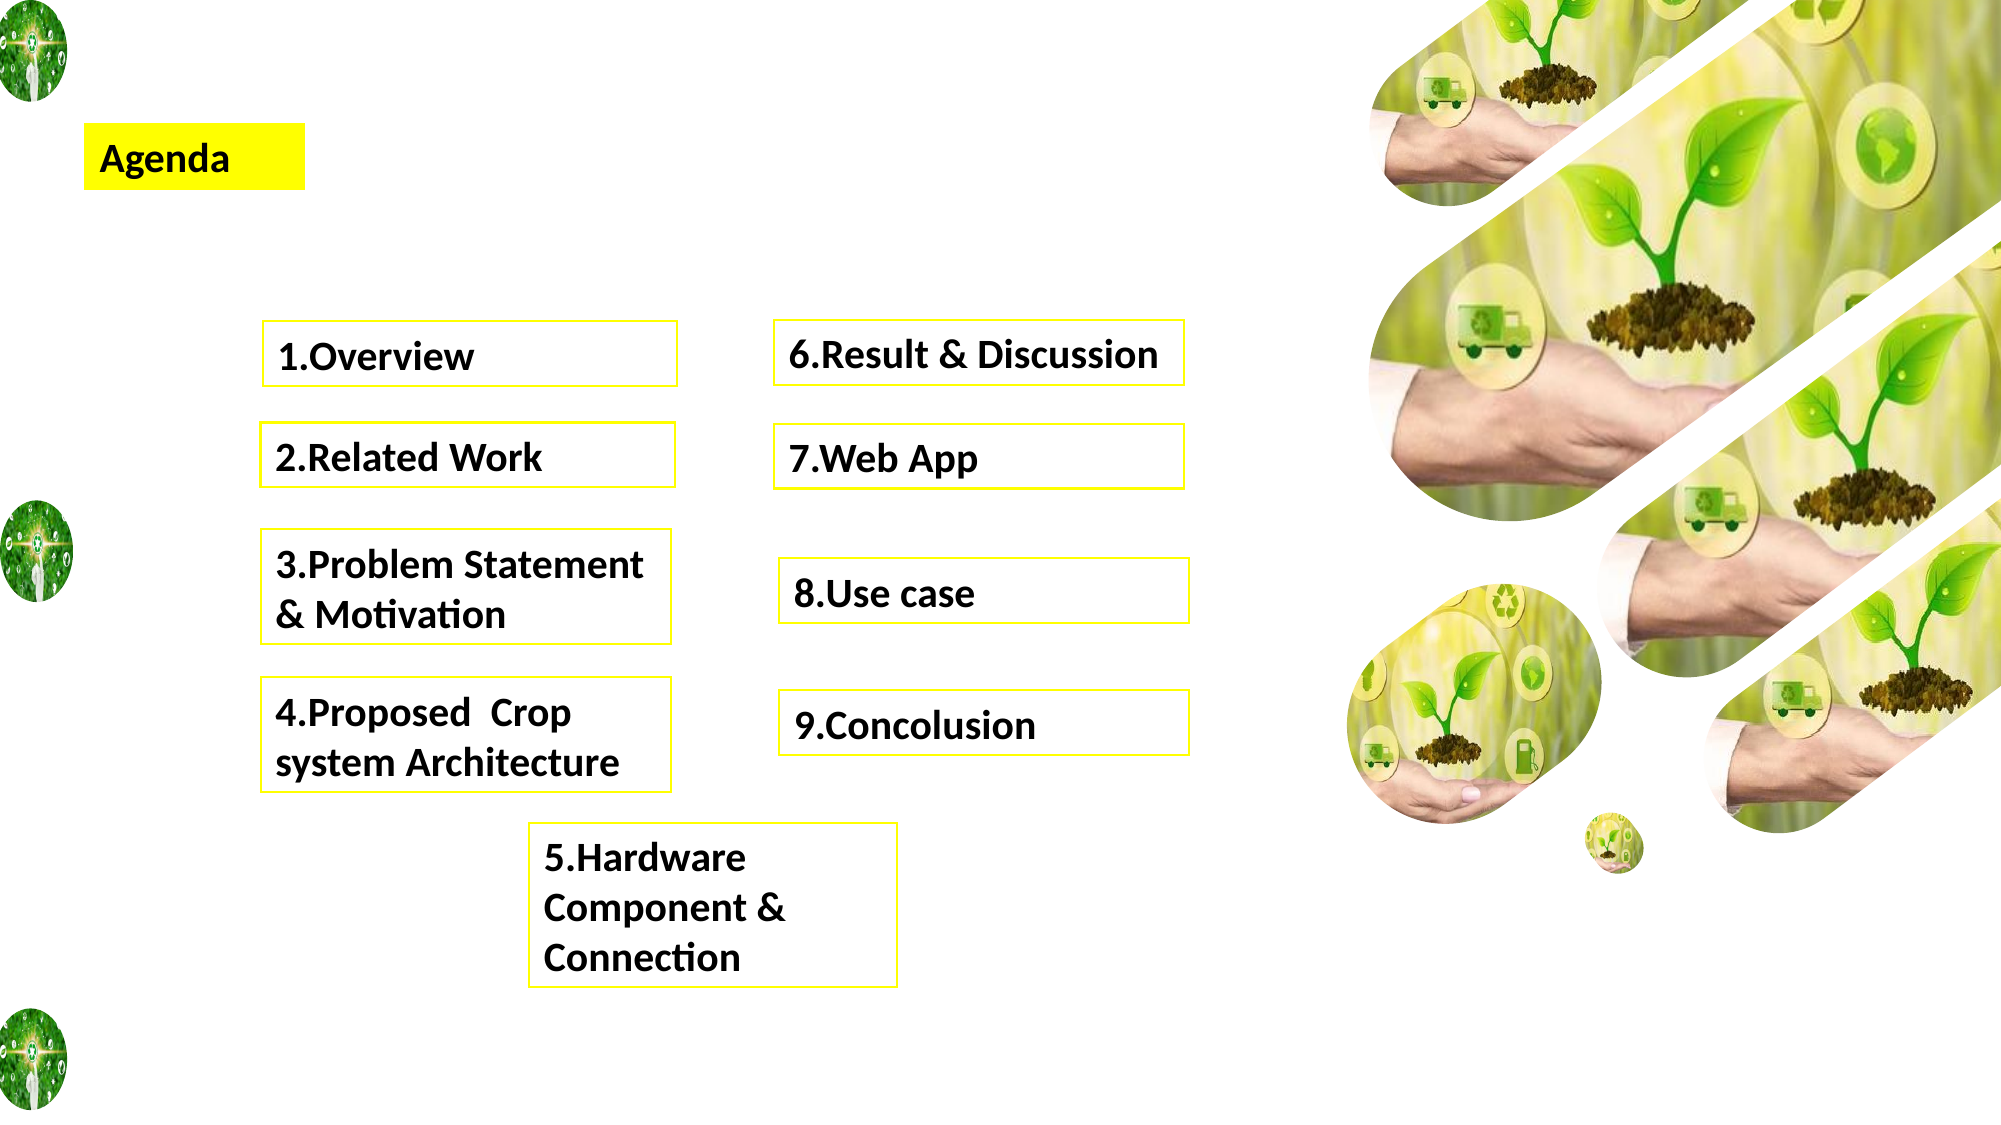

Agenda
6.Result & Discussion
1.Overview
2.Related Work
7.Web App
3.Problem Statement  & Motivation
8.Use case
9.Concolusion
5.Hardware Component & Connection
4.Proposed  Crop system Architecture